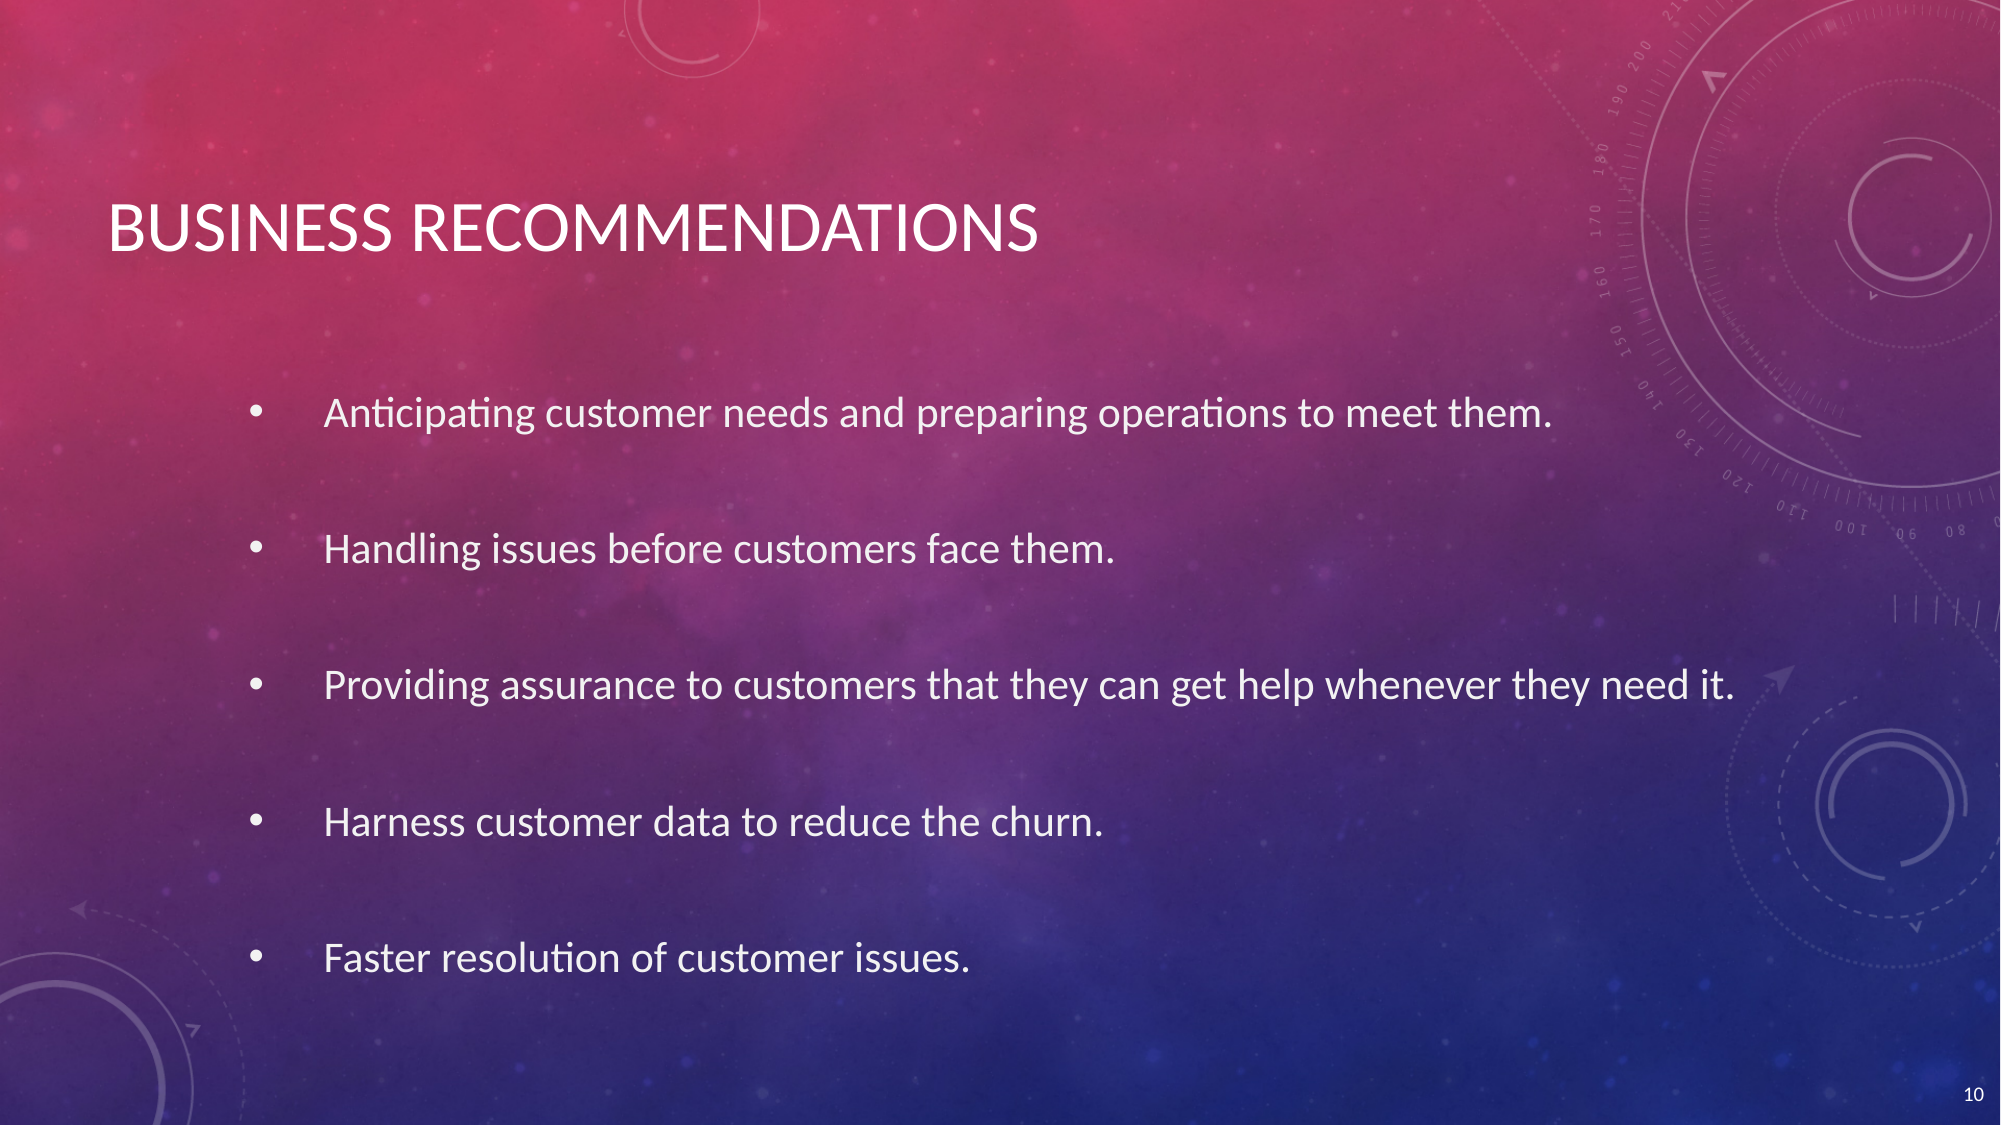

# Business recommendations
Anticipating customer needs and preparing operations to meet them.

Handling issues before customers face them.

Providing assurance to customers that they can get help whenever they need it.

Harness customer data to reduce the churn.

Faster resolution of customer issues.
10